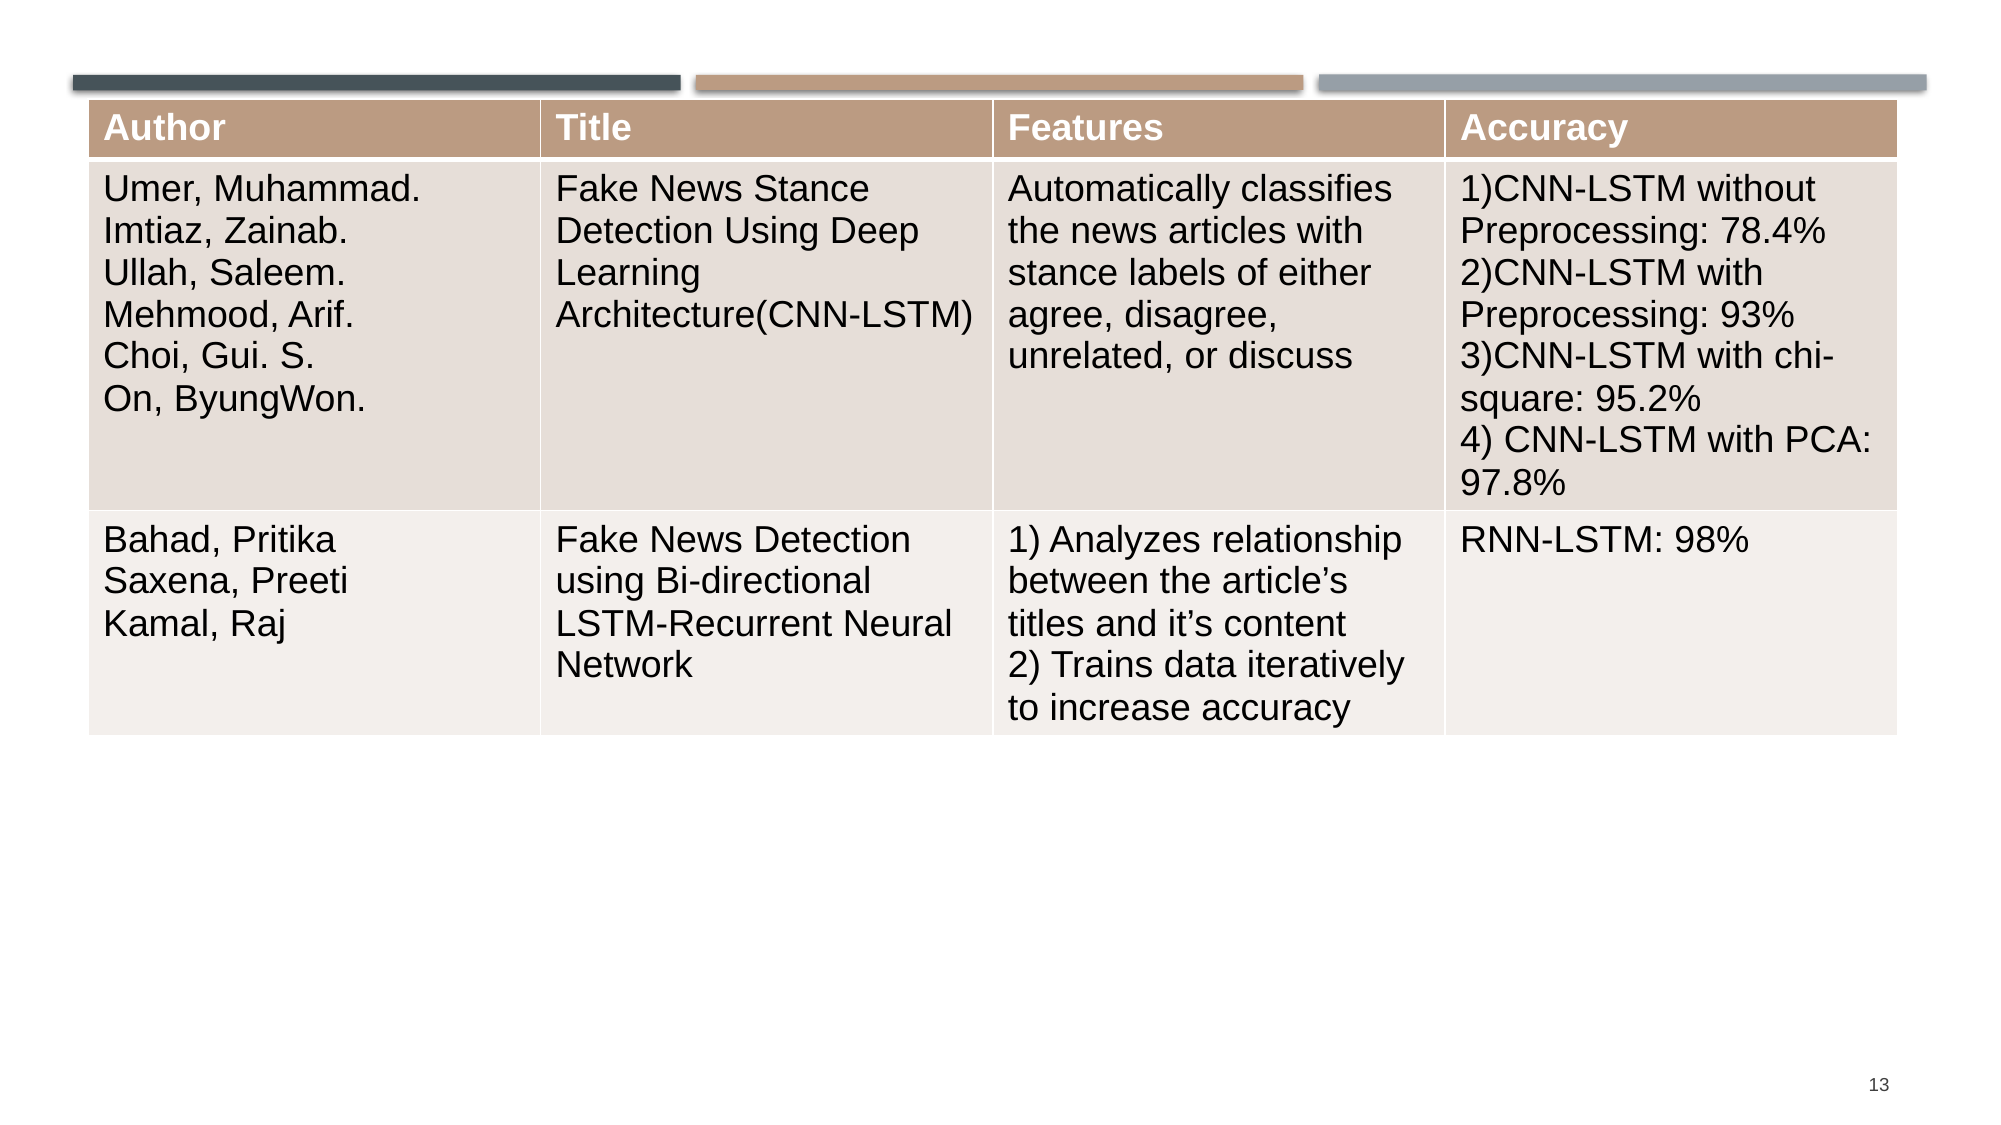

| Author | Title | Features | Accuracy |
| --- | --- | --- | --- |
| Umer, Muhammad. Imtiaz, Zainab. Ullah, Saleem. Mehmood, Arif. Choi, Gui. S. On, ByungWon. | Fake News Stance Detection Using Deep Learning Architecture(CNN-LSTM) | Automatically classifies the news articles with stance labels of either agree, disagree, unrelated, or discuss | 1)CNN-LSTM without Preprocessing: 78.4% 2)CNN-LSTM with Preprocessing: 93% 3)CNN-LSTM with chi-square: 95.2% 4) CNN-LSTM with PCA: 97.8% |
| Bahad, Pritika Saxena, Preeti Kamal, Raj | Fake News Detection using Bi-directional LSTM-Recurrent Neural Network | 1) Analyzes relationship between the article’s titles and it’s content 2) Trains data iteratively to increase accuracy | RNN-LSTM: 98% |
13